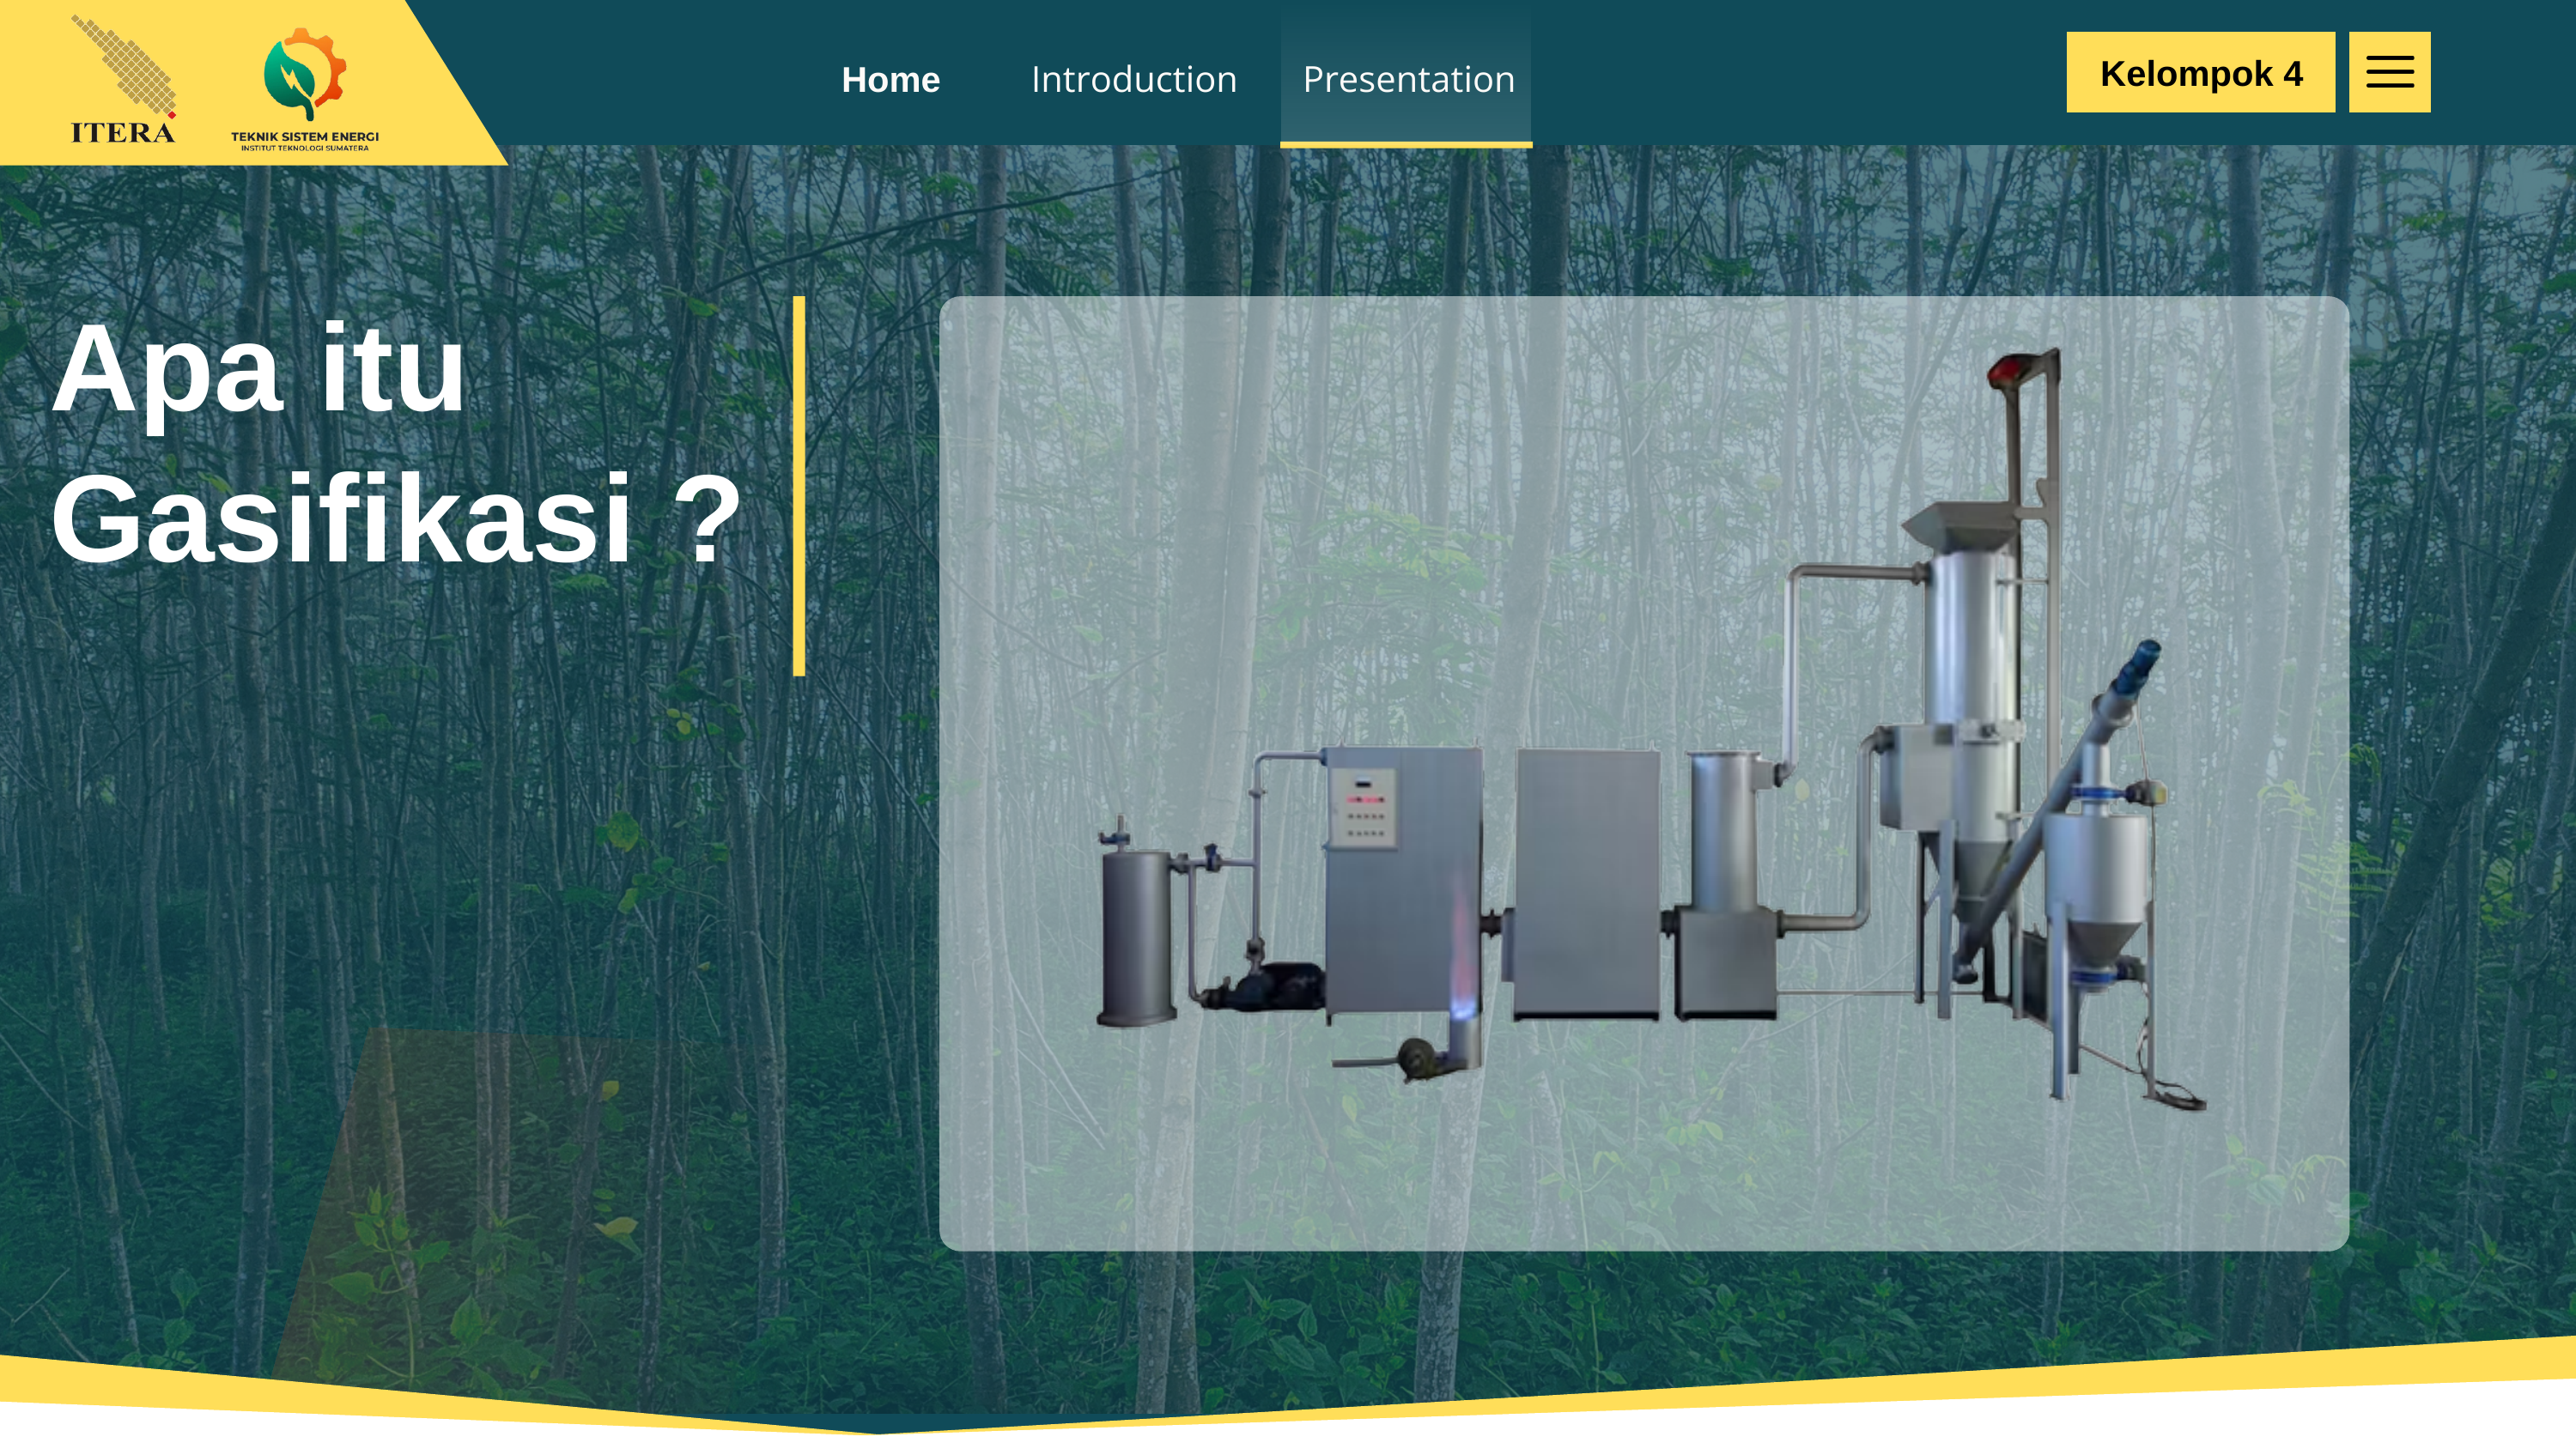

Kelompok 4

Home
Introduction
Presentation

Apa itu Gasifikasi ?